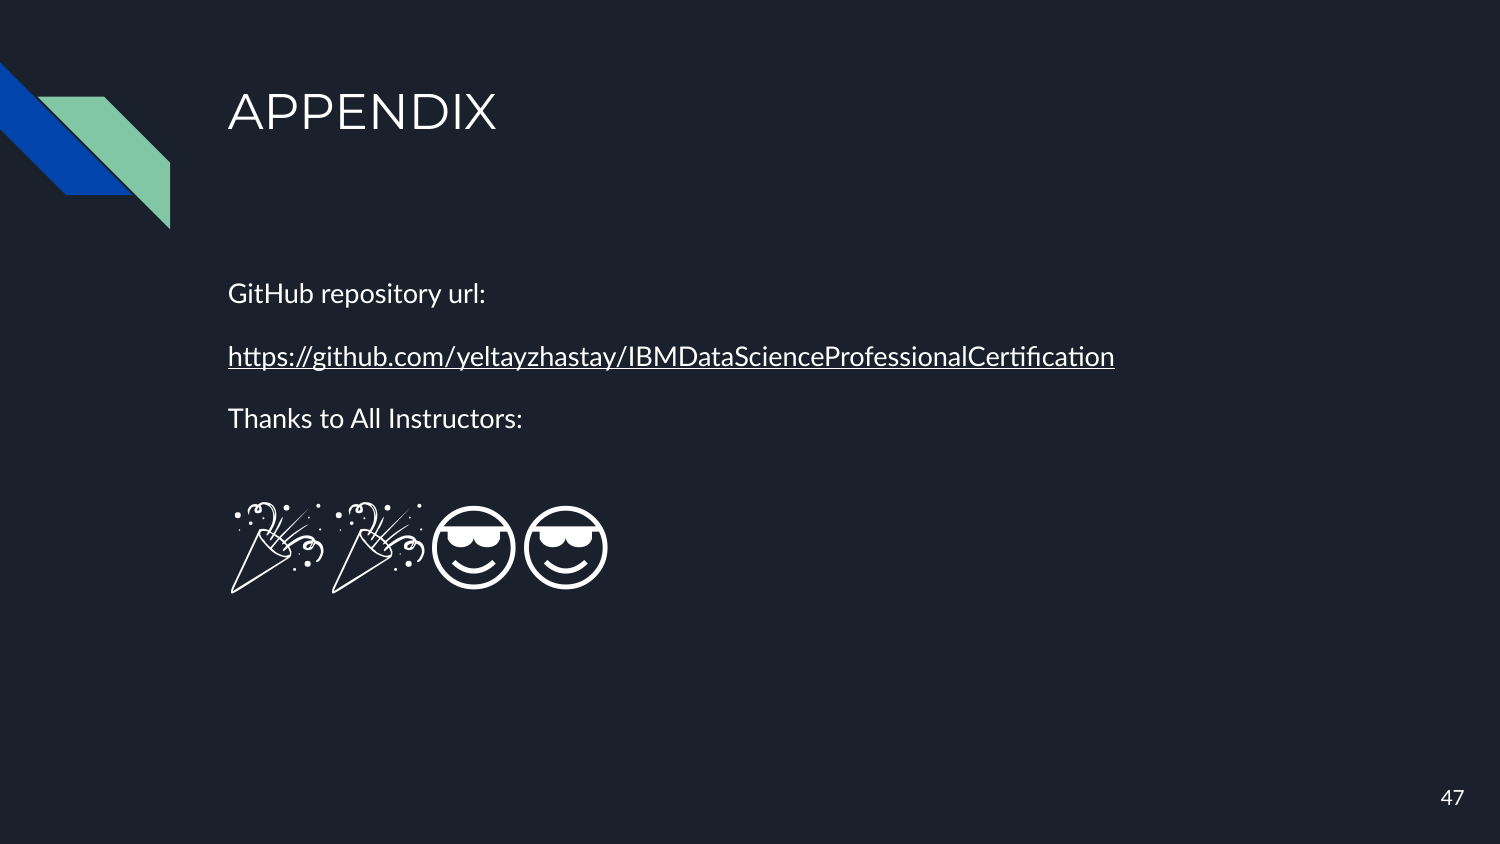

# APPENDIX
GitHub repository url:
https://github.com/yeltayzhastay/IBMDataScienceProfessionalCertification
Thanks to All Instructors:
🎉🎉😎😎
47